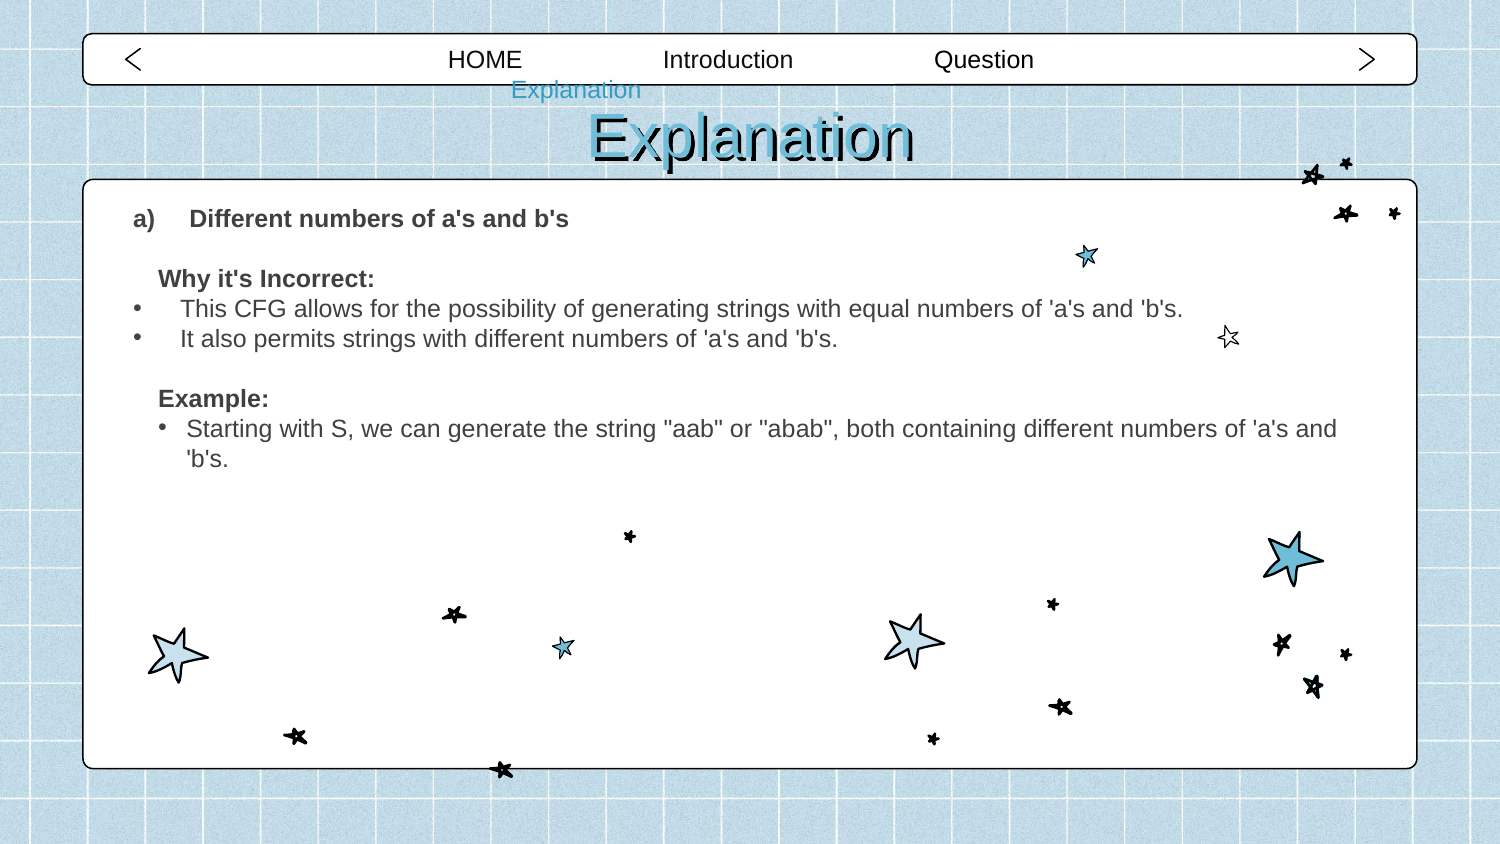

HOME                    Introduction                    Question                    Explanation

# Explanation

Different numbers of a's and b's

Why it's Incorrect:
This CFG allows for the possibility of generating strings with equal numbers of 'a's and 'b's.
It also permits strings with different numbers of 'a's and 'b's.

Example:
Starting with S, we can generate the string "aab" or "abab", both containing different numbers of 'a's and 'b's.